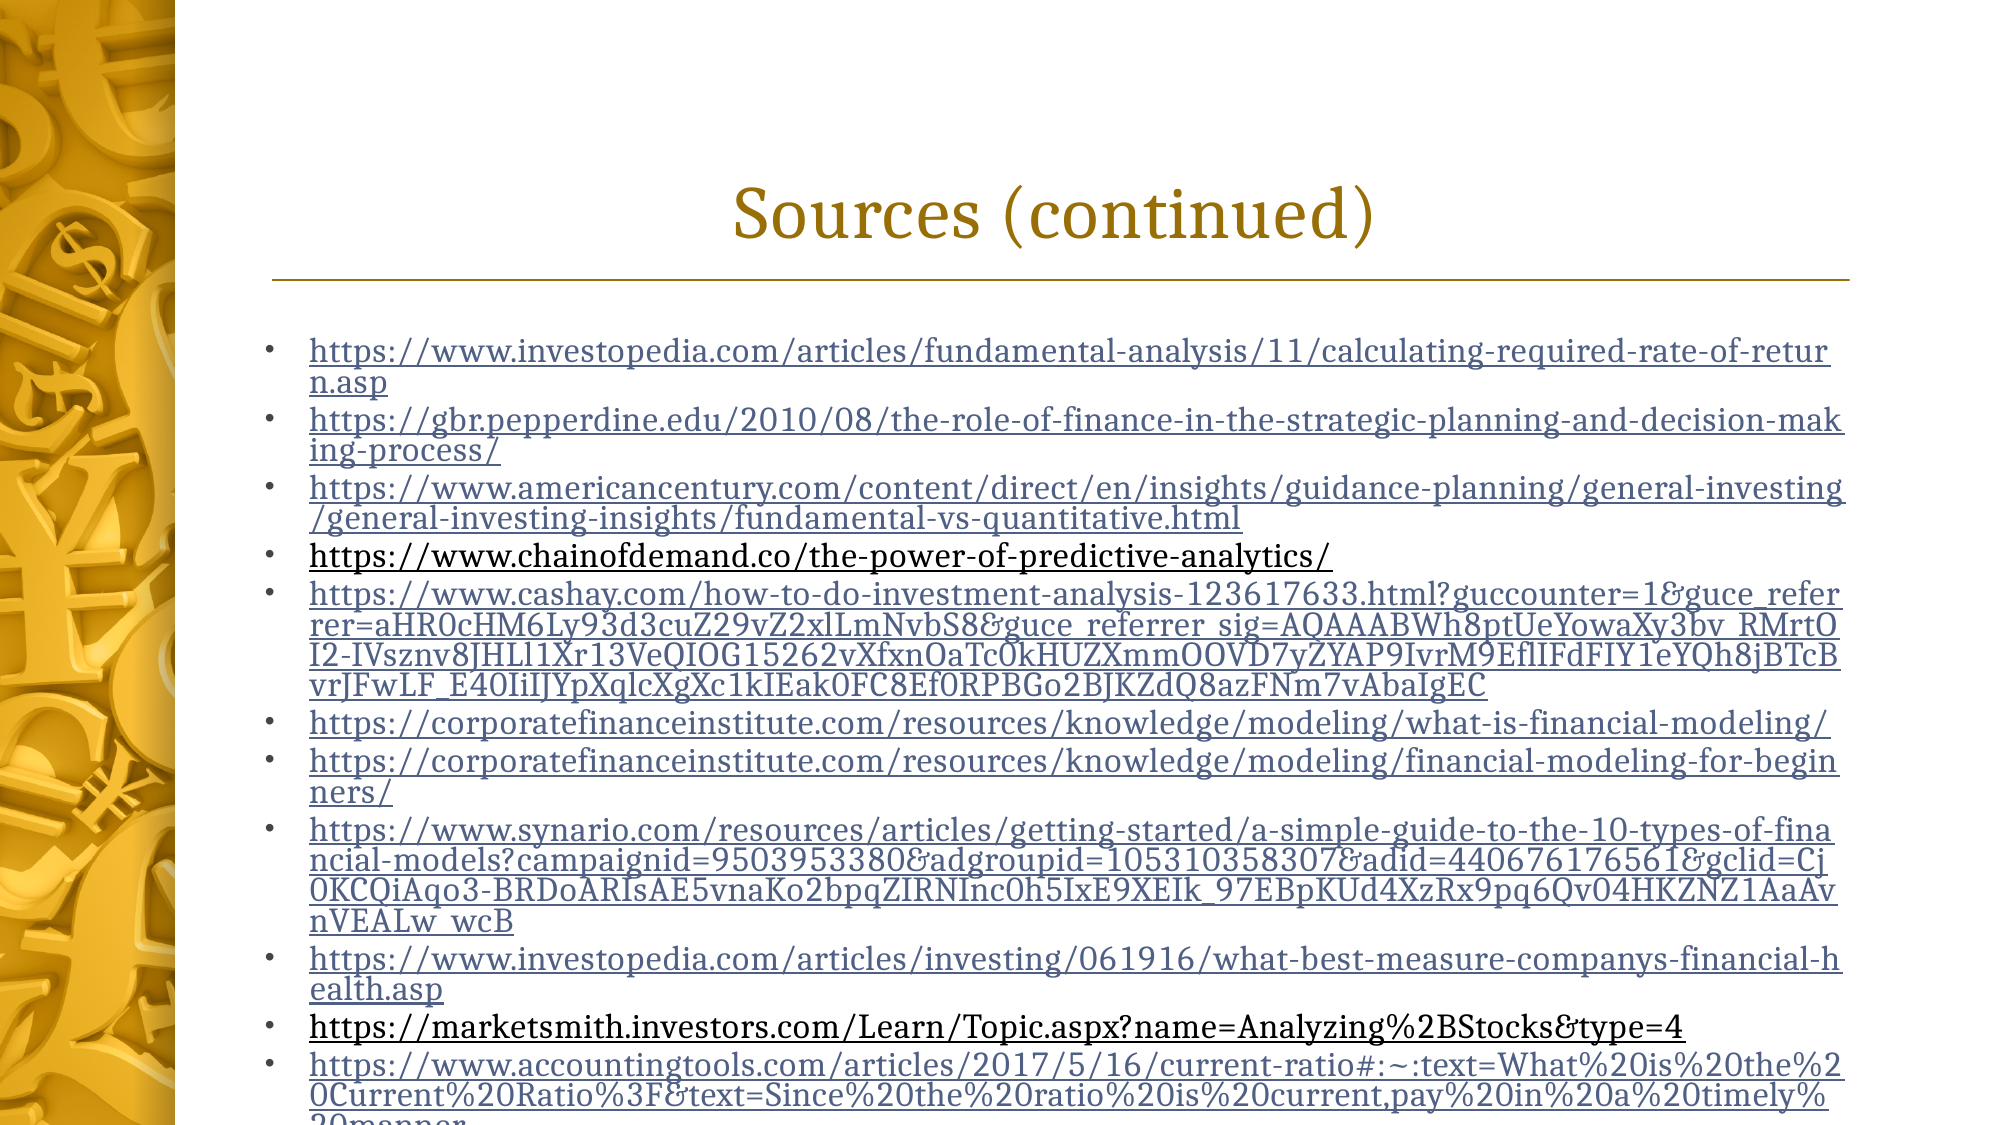

# Sources (continued)
https://www.investopedia.com/articles/fundamental-analysis/11/calculating-required-rate-of-return.asp
https://gbr.pepperdine.edu/2010/08/the-role-of-finance-in-the-strategic-planning-and-decision-making-process/
https://www.americancentury.com/content/direct/en/insights/guidance-planning/general-investing/general-investing-insights/fundamental-vs-quantitative.html
https://www.chainofdemand.co/the-power-of-predictive-analytics/
https://www.cashay.com/how-to-do-investment-analysis-123617633.html?guccounter=1&guce_referrer=aHR0cHM6Ly93d3cuZ29vZ2xlLmNvbS8&guce_referrer_sig=AQAAABWh8ptUeYowaXy3bv_RMrtOI2-IVsznv8JHLl1Xr13VeQIOG15262vXfxnOaTc0kHUZXmmOOVD7yZYAP9IvrM9EflIFdFIY1eYQh8jBTcBvrJFwLF_E40IiIJYpXqlcXgXc1kIEak0FC8Ef0RPBGo2BJKZdQ8azFNm7vAbaIgEC
https://corporatefinanceinstitute.com/resources/knowledge/modeling/what-is-financial-modeling/
https://corporatefinanceinstitute.com/resources/knowledge/modeling/financial-modeling-for-beginners/
https://www.synario.com/resources/articles/getting-started/a-simple-guide-to-the-10-types-of-financial-models?campaignid=9503953380&adgroupid=105310358307&adid=440676176561&gclid=Cj0KCQiAqo3-BRDoARIsAE5vnaKo2bpqZIRNInc0h5IxE9XEIk_97EBpKUd4XzRx9pq6Qv04HKZNZ1AaAvnVEALw_wcB
https://www.investopedia.com/articles/investing/061916/what-best-measure-companys-financial-health.asp
https://marketsmith.investors.com/Learn/Topic.aspx?name=Analyzing%2BStocks&type=4
https://www.accountingtools.com/articles/2017/5/16/current-ratio#:~:text=What%20is%20the%20Current%20Ratio%3F&text=Since%20the%20ratio%20is%20current,pay%20in%20a%20timely%20manner
https://online.hbs.edu/blog/post/financial-performance-measures
https://www.investopedia.com/terms/e/eps.asp
https://www.Nasdaq.com